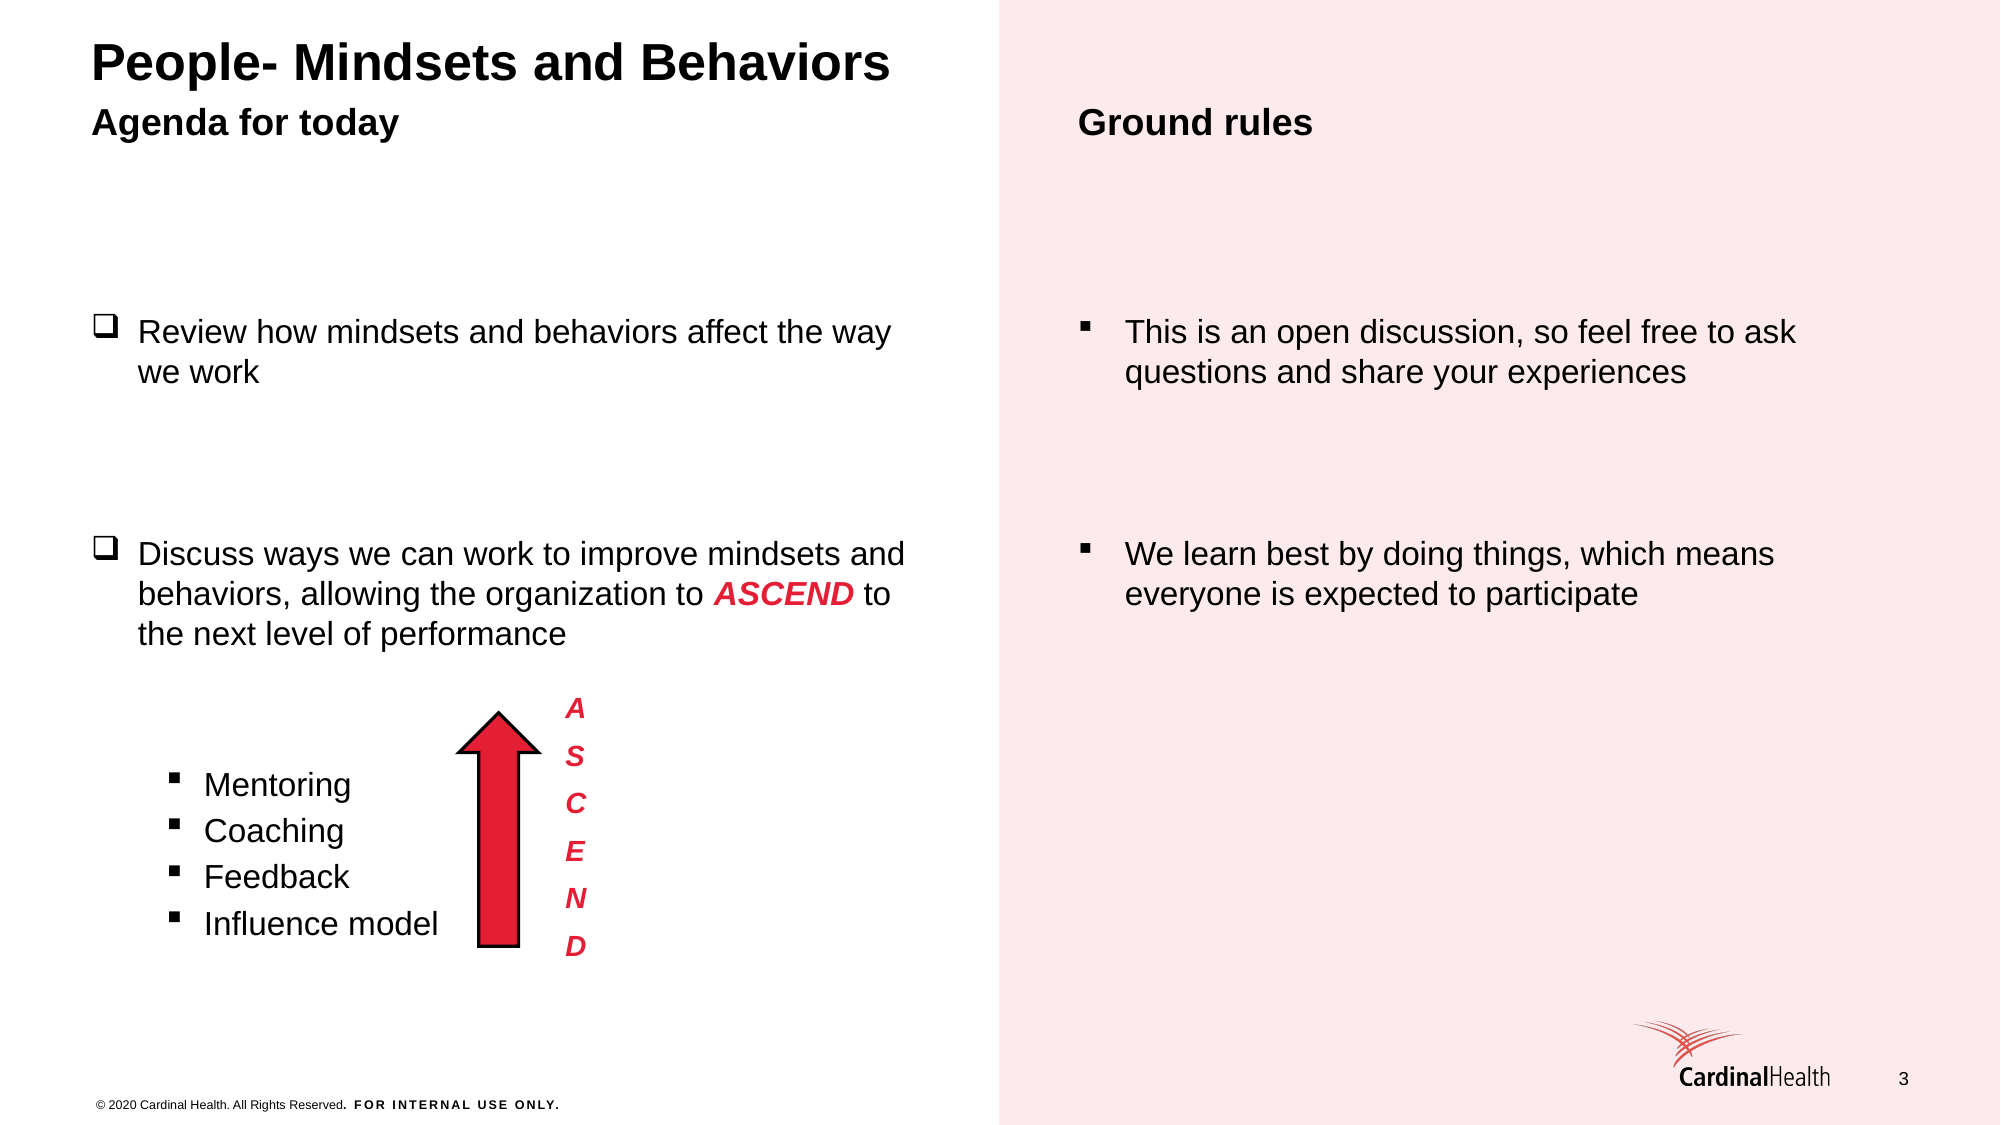

# People- Mindsets and Behaviors
Ground rules
Agenda for today
Review how mindsets and behaviors affect the way we work
This is an open discussion, so feel free to ask questions and share your experiences
Discuss ways we can work to improve mindsets and behaviors, allowing the organization to ASCEND to the next level of performance

Mentoring
Coaching
Feedback
Influence model
We learn best by doing things, which means everyone is expected to participate
A
S
C
E
N
D